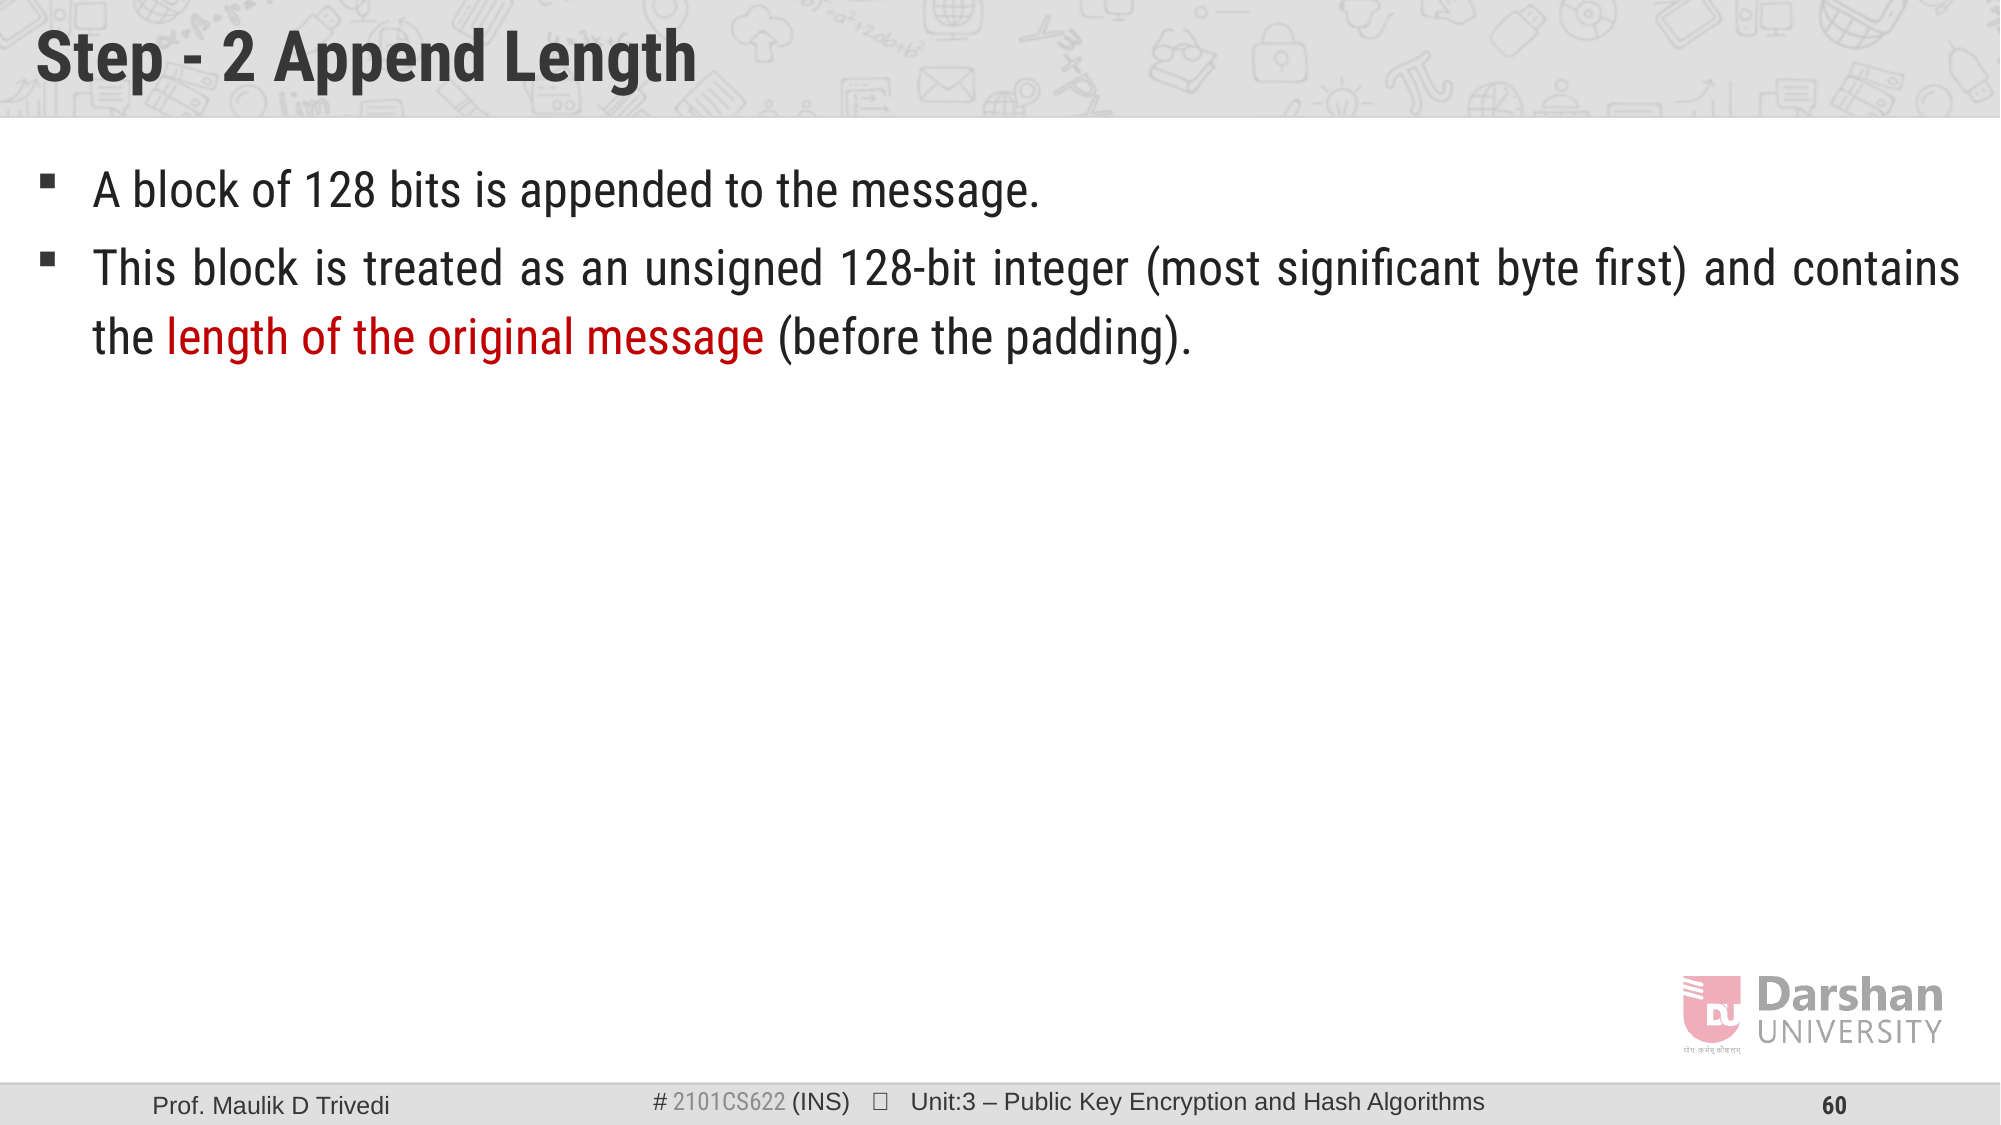

# Step - 2 Append Length
A block of 128 bits is appended to the message.
This block is treated as an unsigned 128-bit integer (most significant byte first) and contains the length of the original message (before the padding).